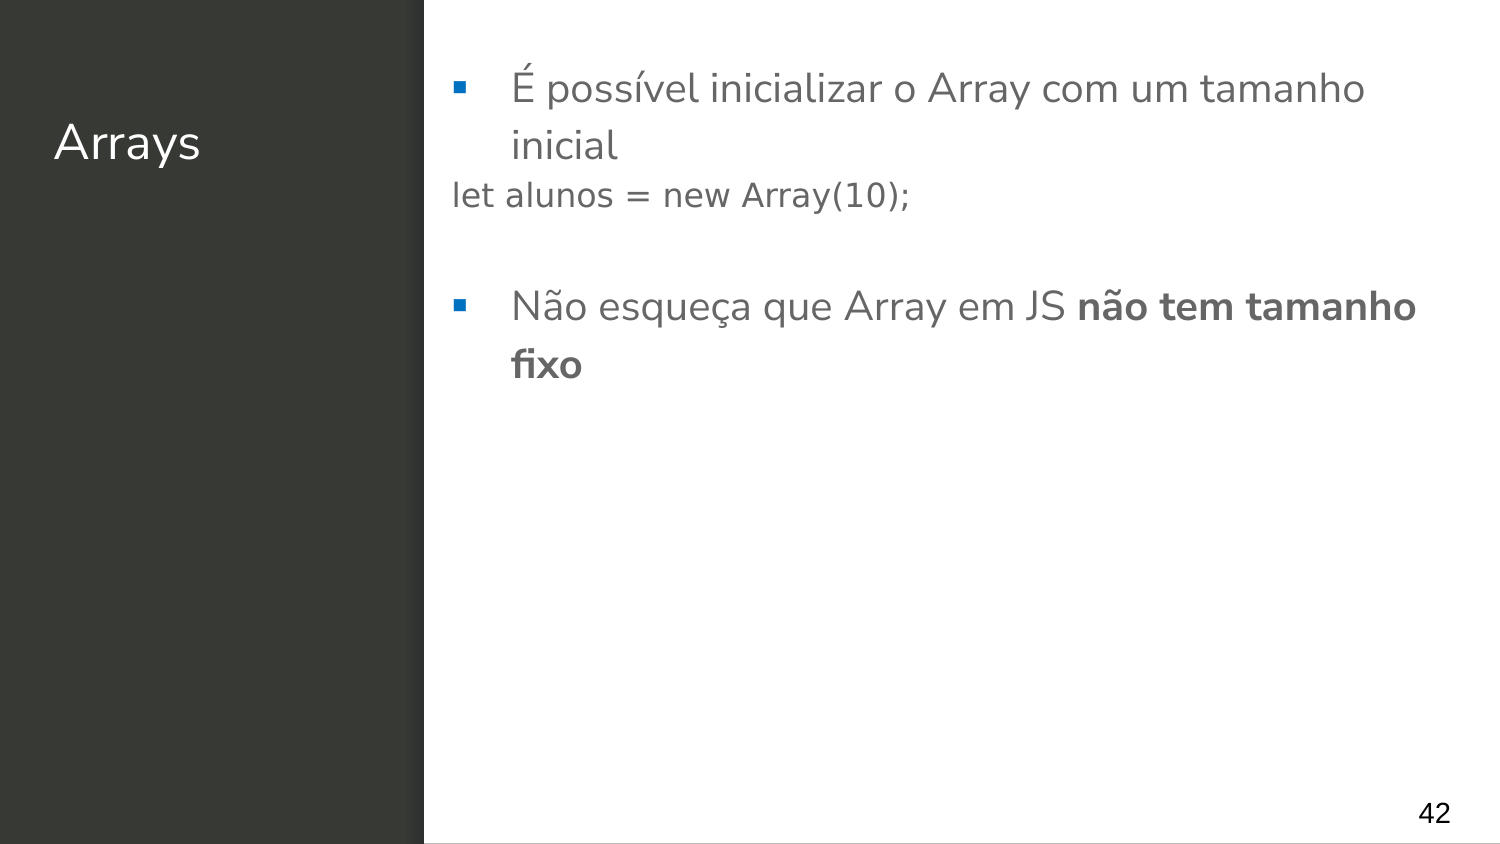

É possível inicializar o Array com um tamanho inicial
let alunos = new Array(10);

Não esqueça que Array em JS não tem tamanho fixo
# Arrays
42